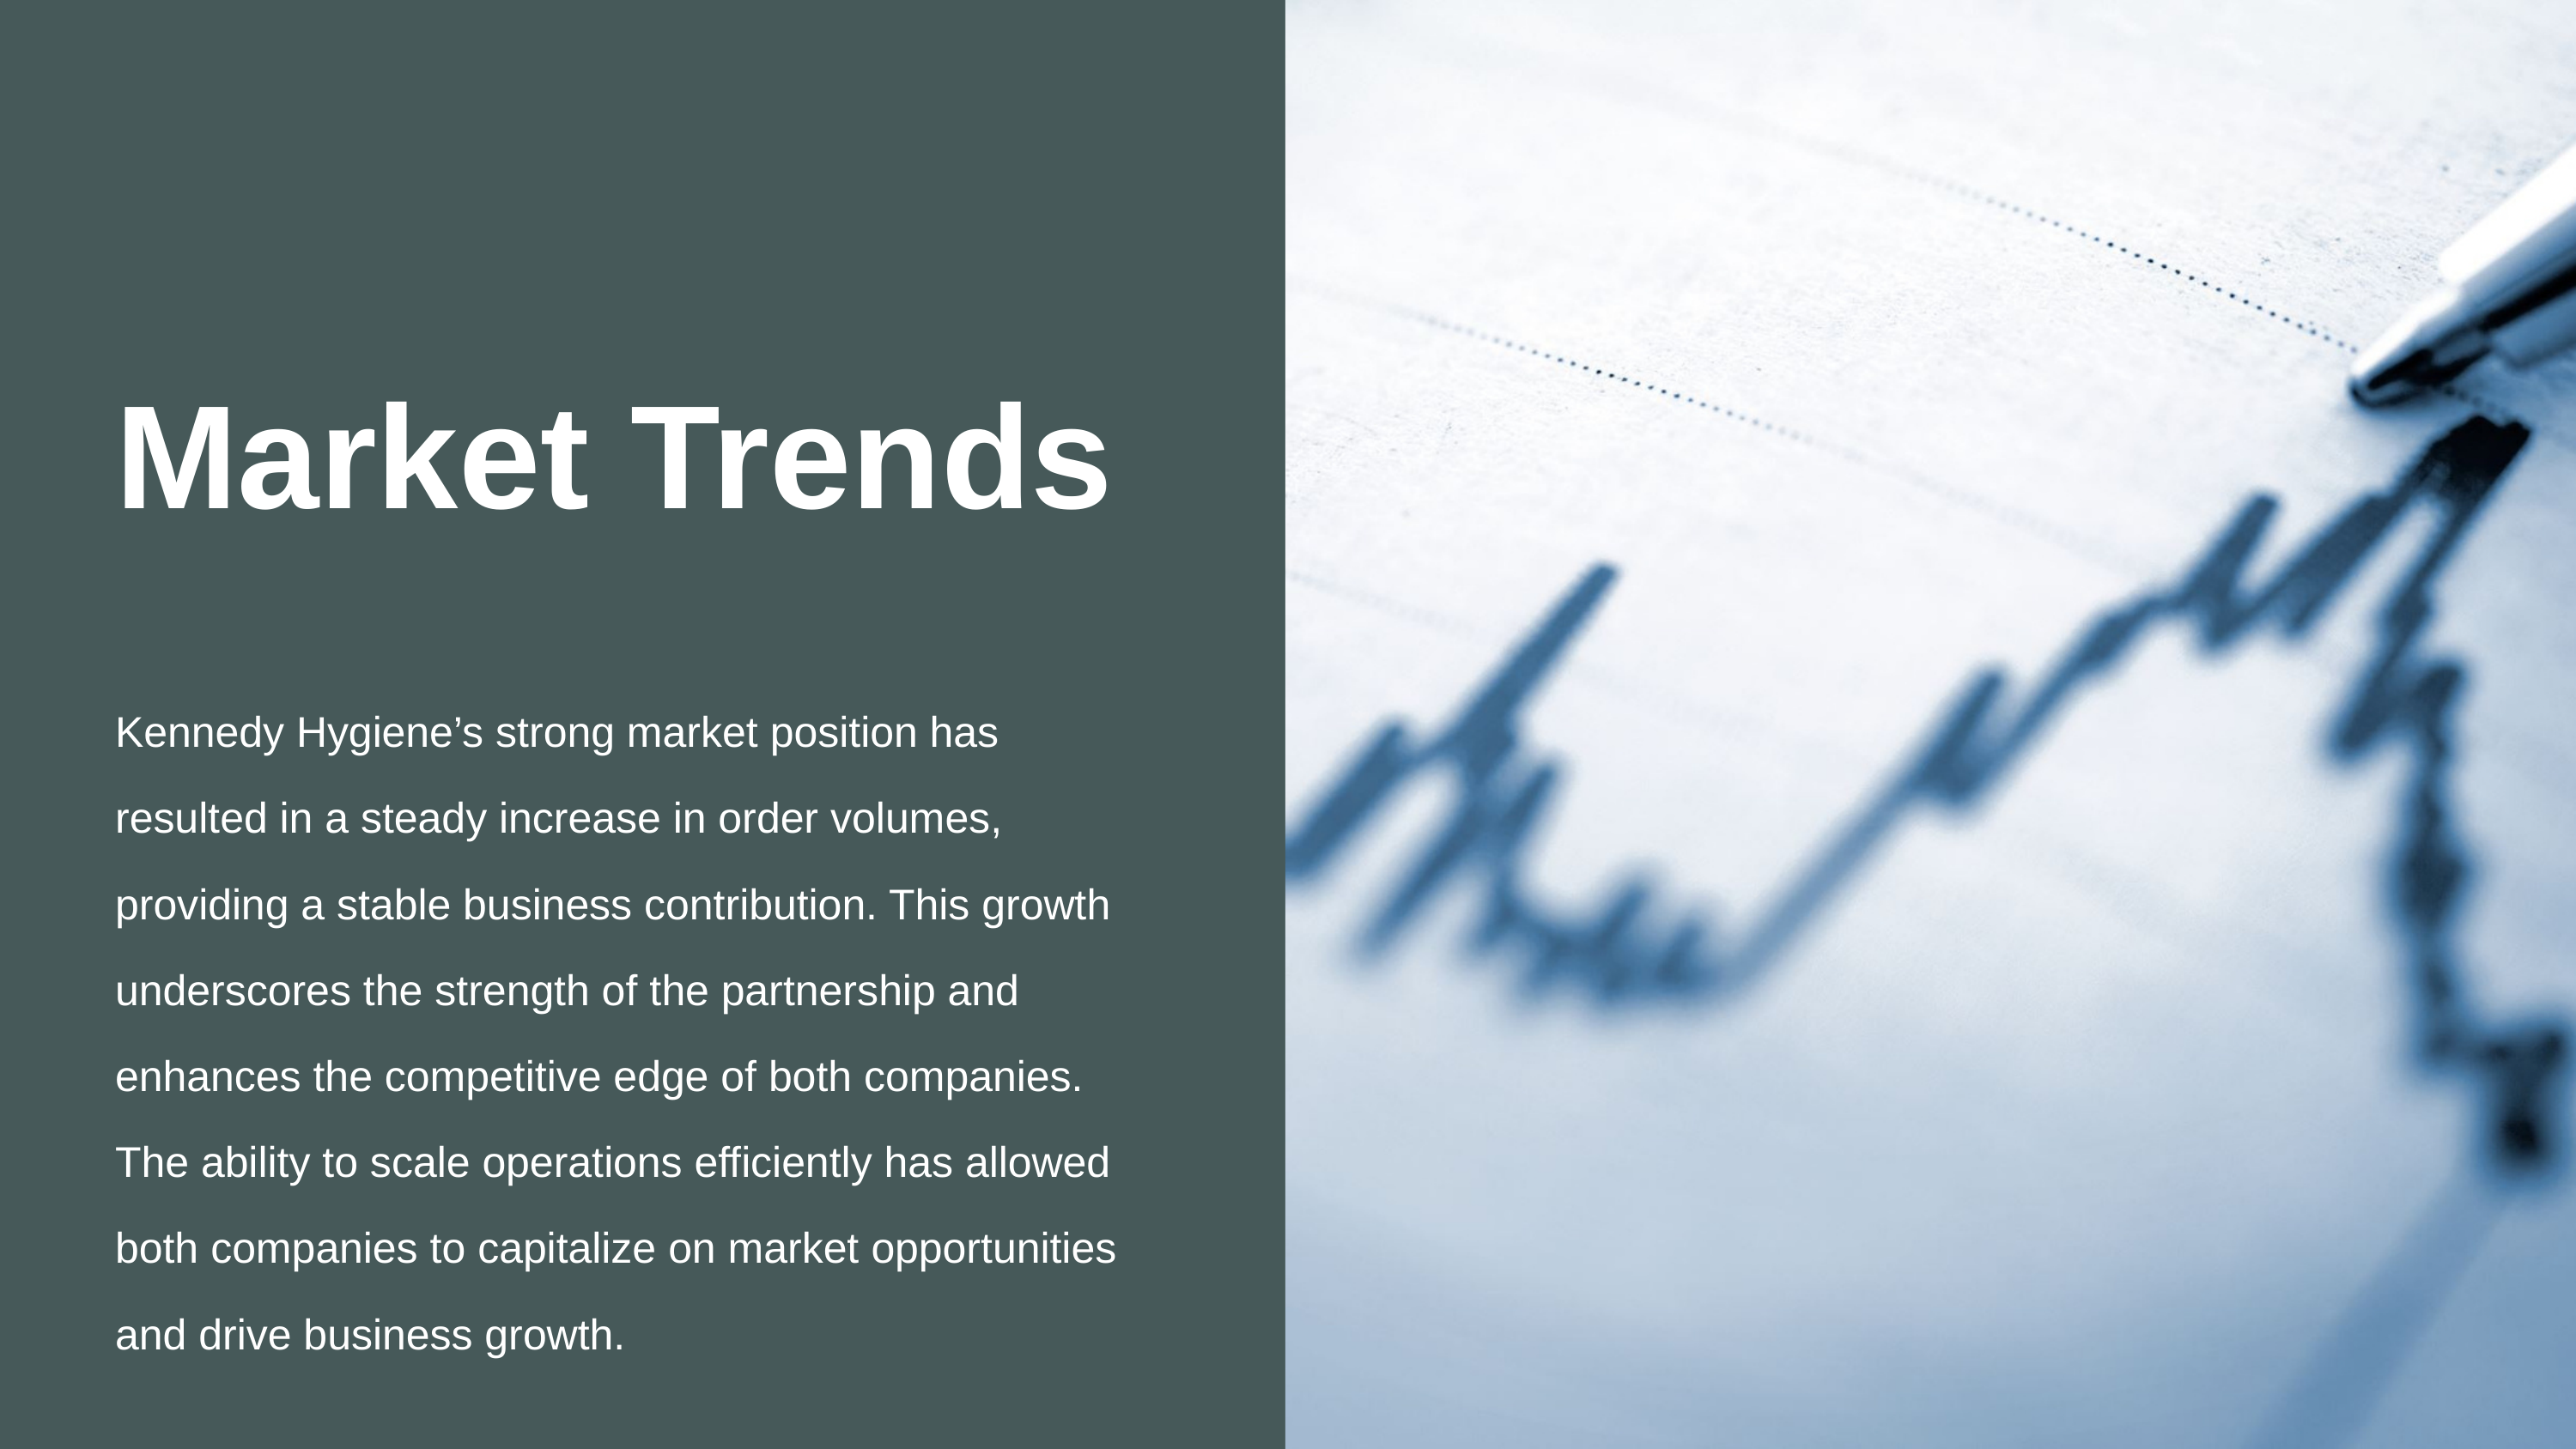

Market Trends
Kennedy Hygiene’s strong market position has resulted in a steady increase in order volumes, providing a stable business contribution. This growth underscores the strength of the partnership and enhances the competitive edge of both companies. The ability to scale operations efficiently has allowed both companies to capitalize on market opportunities and drive business growth.